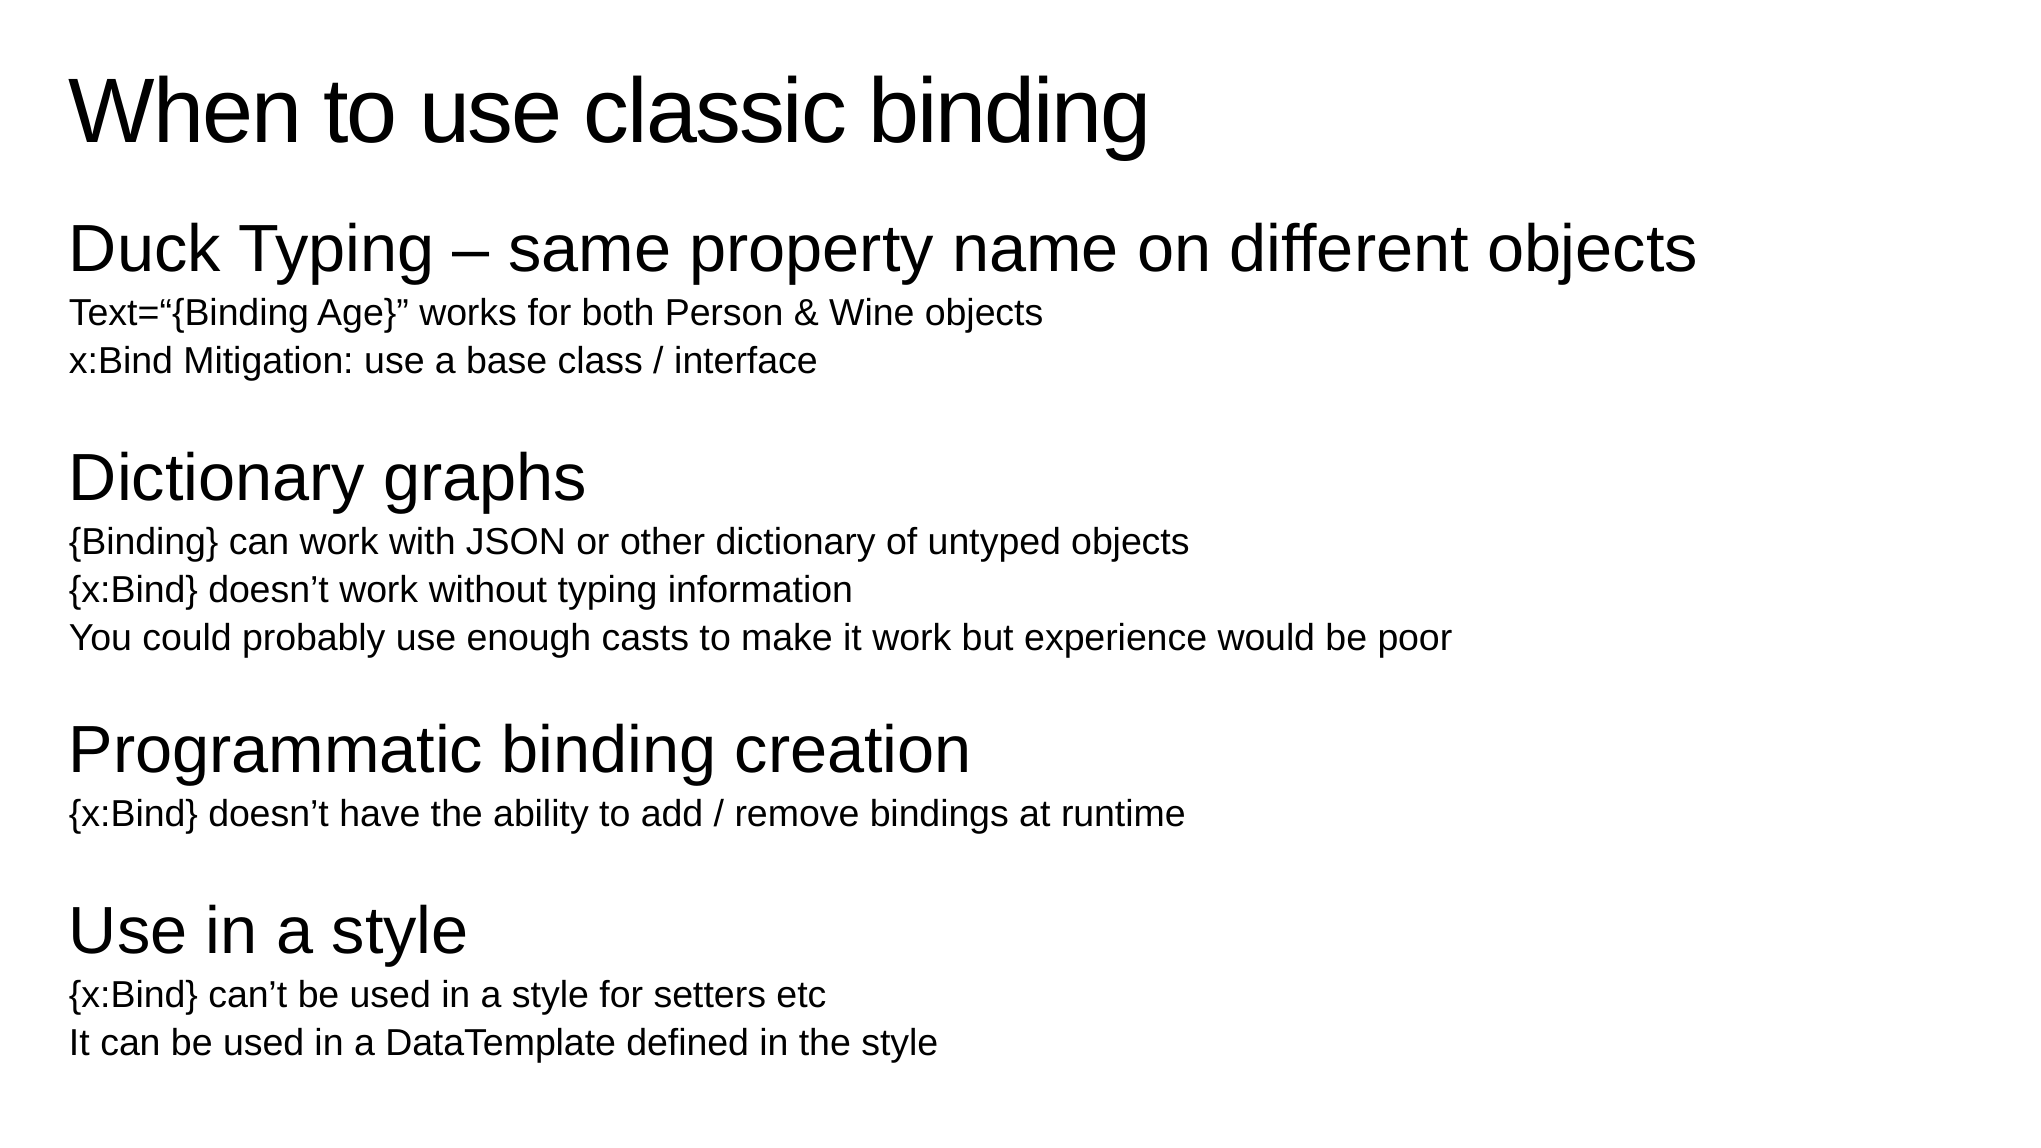

# When to use classic binding
Duck Typing – same property name on different objects
Text=“{Binding Age}” works for both Person & Wine objects
x:Bind Mitigation: use a base class / interface

Dictionary graphs
{Binding} can work with JSON or other dictionary of untyped objects
{x:Bind} doesn’t work without typing information
You could probably use enough casts to make it work but experience would be poor

Programmatic binding creation
{x:Bind} doesn’t have the ability to add / remove bindings at runtime

Use in a style
{x:Bind} can’t be used in a style for setters etc
It can be used in a DataTemplate defined in the style